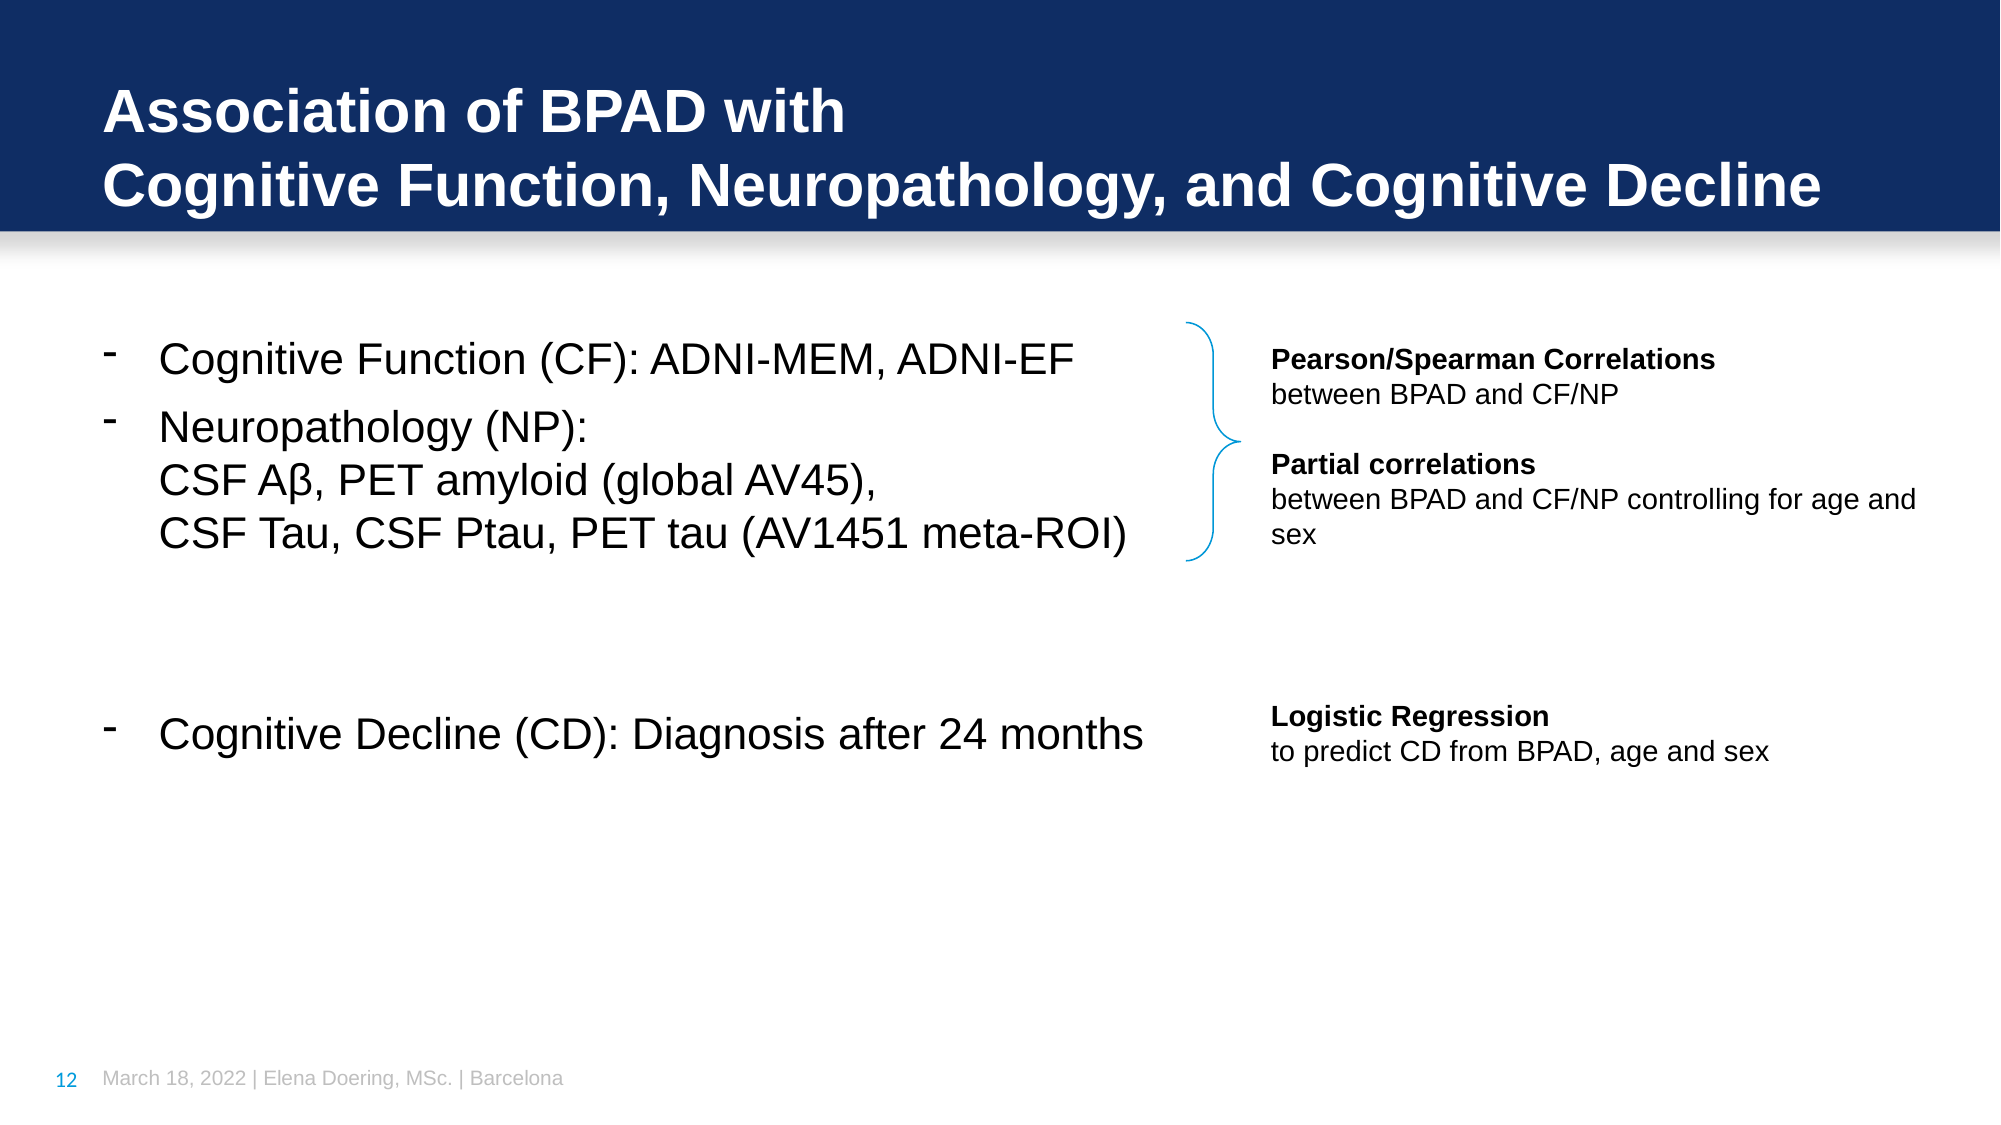

# Association of BPAD with Cognitive Function, Neuropathology, and Cognitive Decline

Cognitive Function (CF): ADNI-MEM, ADNI-EF
Neuropathology (NP):
CSF Aβ, PET amyloid (global AV45),
CSF Tau, CSF Ptau, PET tau (AV1451 meta-ROI)

Cognitive Decline (CD): Diagnosis after 24 months

Pearson/Spearman Correlations
between BPAD and CF/NP

Partial correlations
between BPAD and CF/NP controlling for age and sex
Logistic Regression
to predict CD from BPAD, age and sex